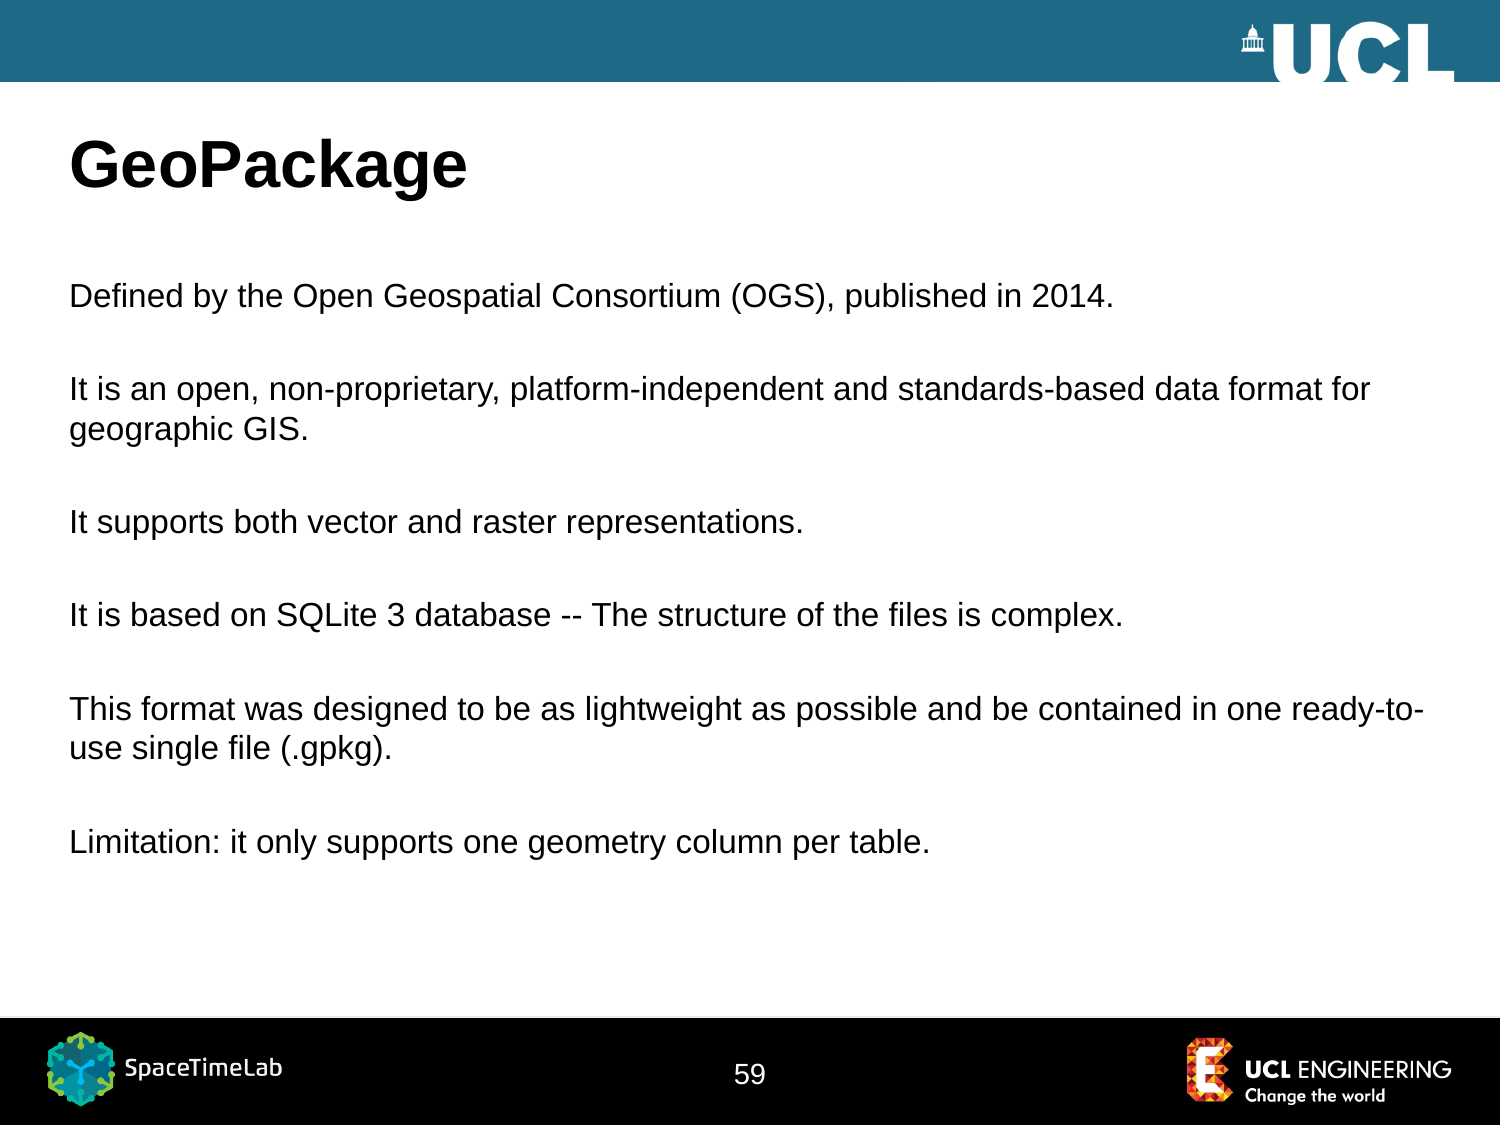

# GeoPackage

Defined by the Open Geospatial Consortium (OGS), published in 2014.

It is an open, non-proprietary, platform-independent and standards-based data format for geographic GIS.

It supports both vector and raster representations.

It is based on SQLite 3 database -- The structure of the files is complex.

This format was designed to be as lightweight as possible and be contained in one ready-to-use single file (.gpkg).

Limitation: it only supports one geometry column per table.
60